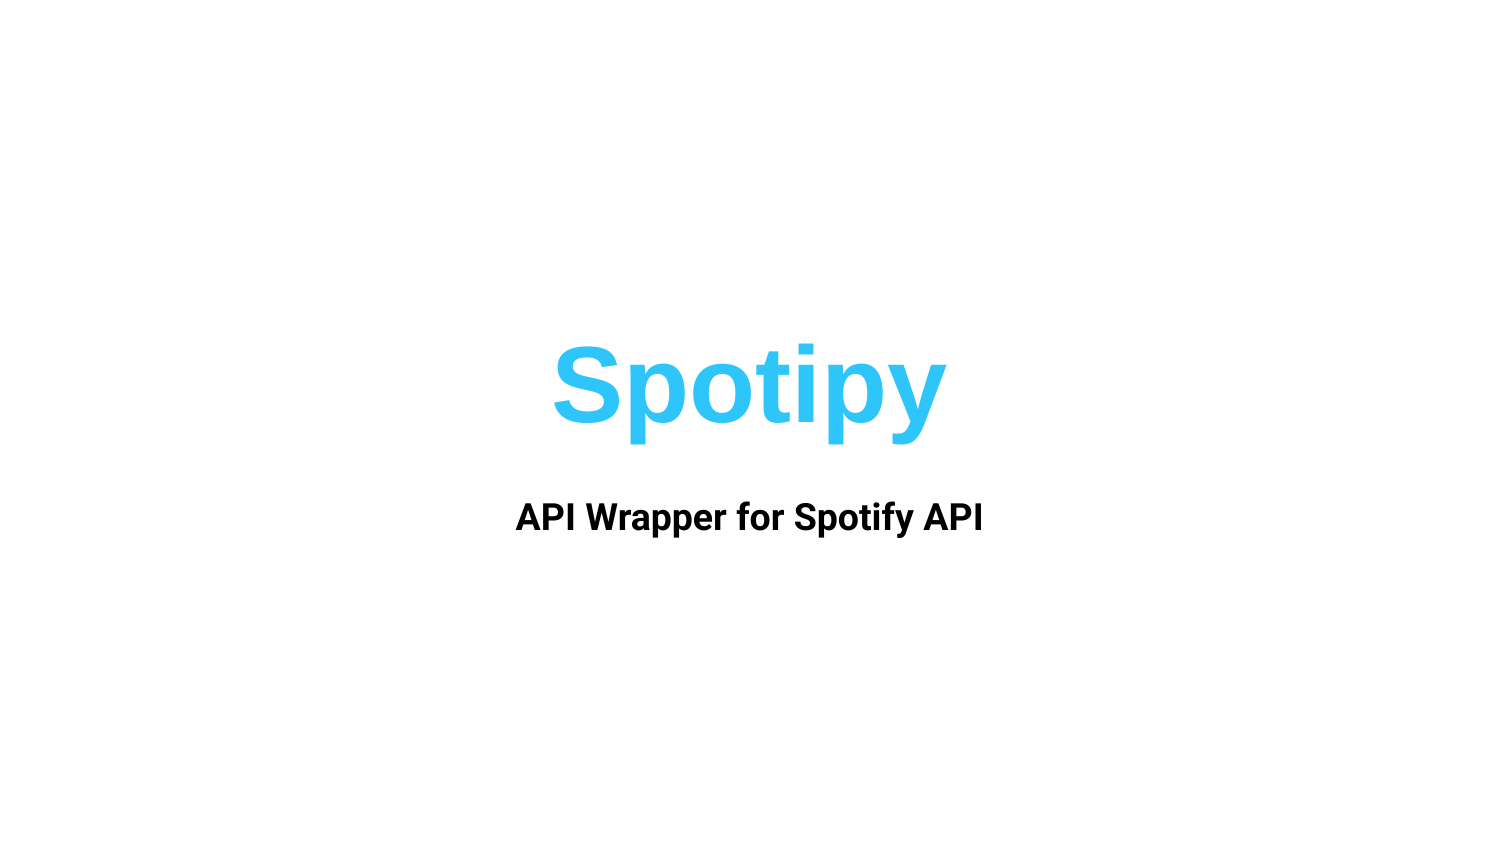

# Spotipy
API Wrapper for Spotify API